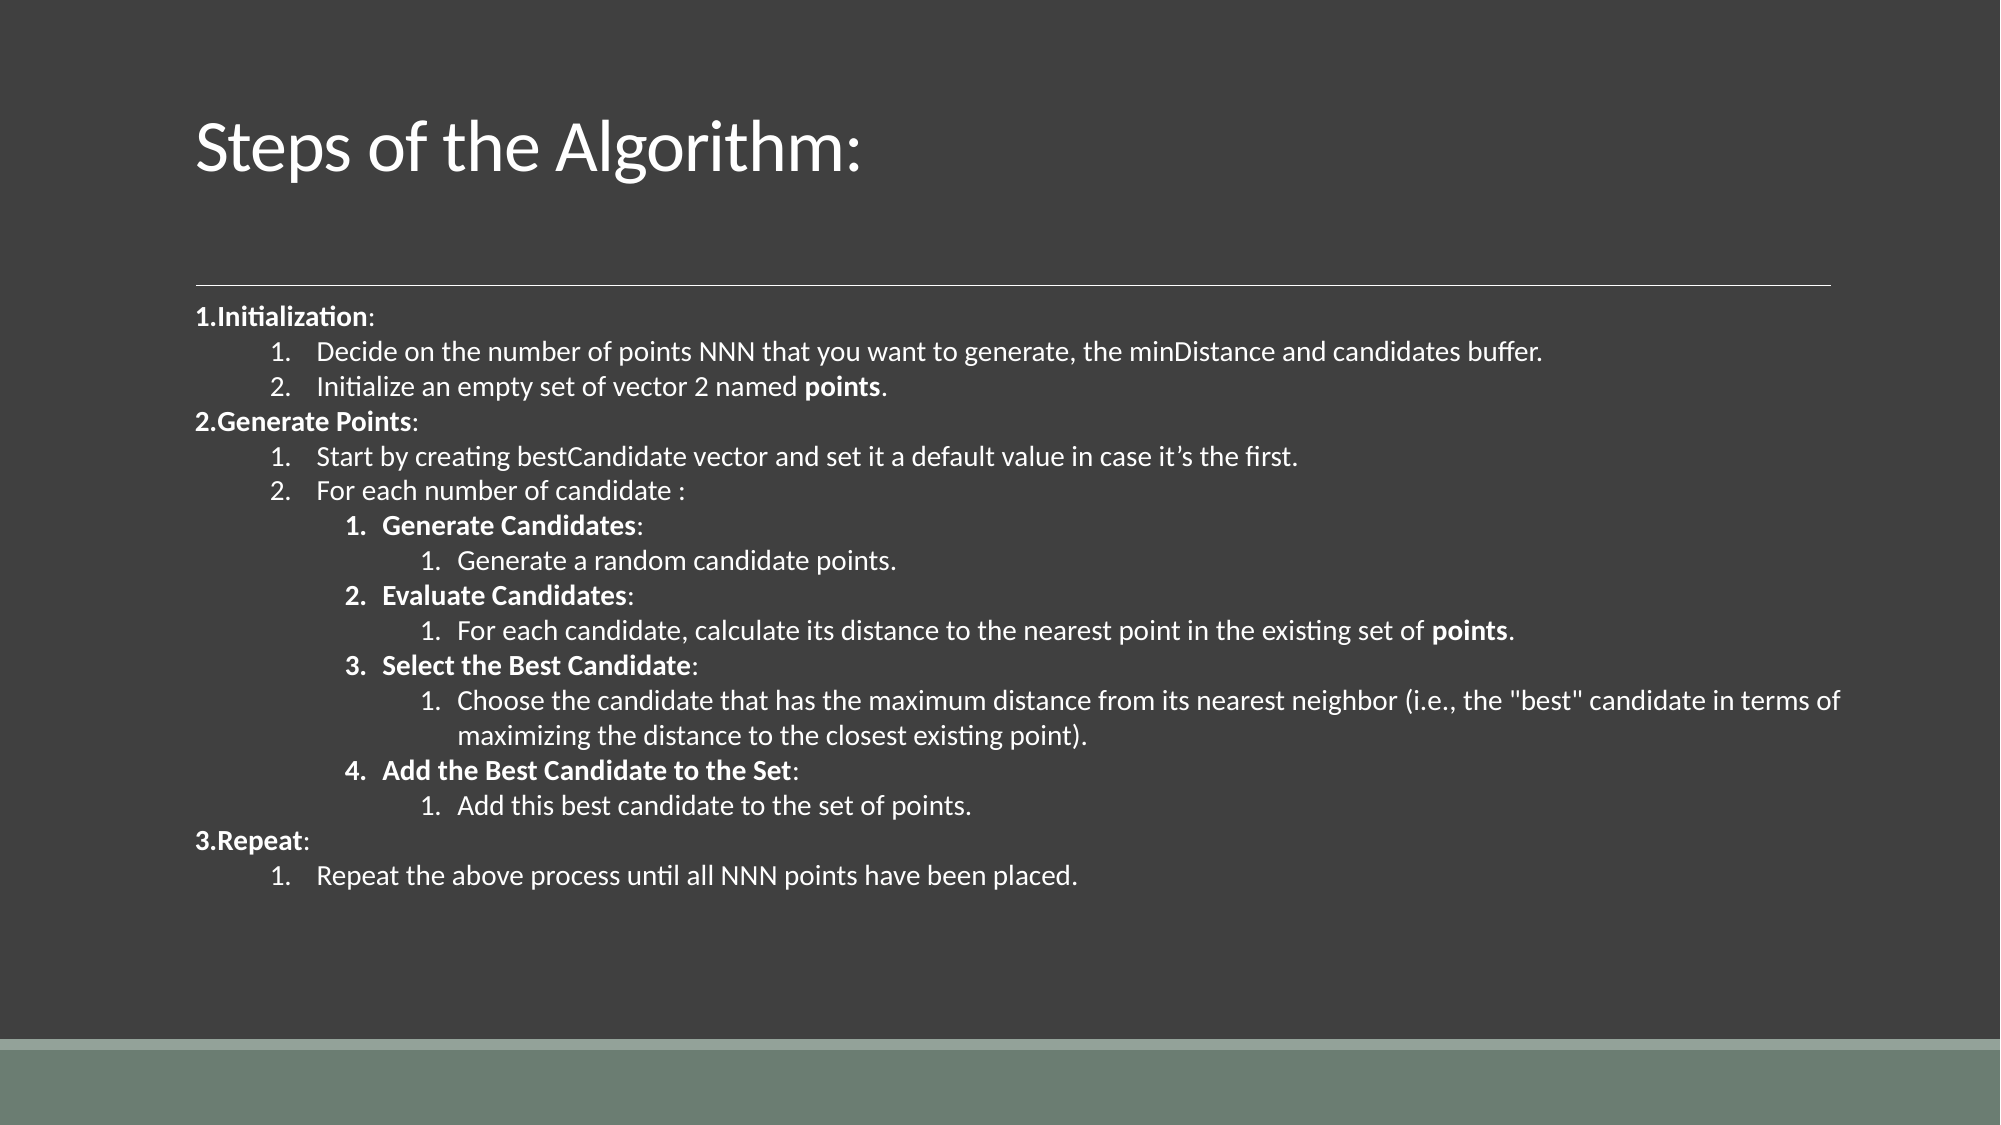

# Steps of the Algorithm:
Initialization:
Decide on the number of points NNN that you want to generate, the minDistance and candidates buffer.
Initialize an empty set of vector 2 named points.
Generate Points:
Start by creating bestCandidate vector and set it a default value in case it’s the first.
For each number of candidate :
Generate Candidates:
Generate a random candidate points.
Evaluate Candidates:
For each candidate, calculate its distance to the nearest point in the existing set of points.
Select the Best Candidate:
Choose the candidate that has the maximum distance from its nearest neighbor (i.e., the "best" candidate in terms of maximizing the distance to the closest existing point).
Add the Best Candidate to the Set:
Add this best candidate to the set of points.
Repeat:
Repeat the above process until all NNN points have been placed.